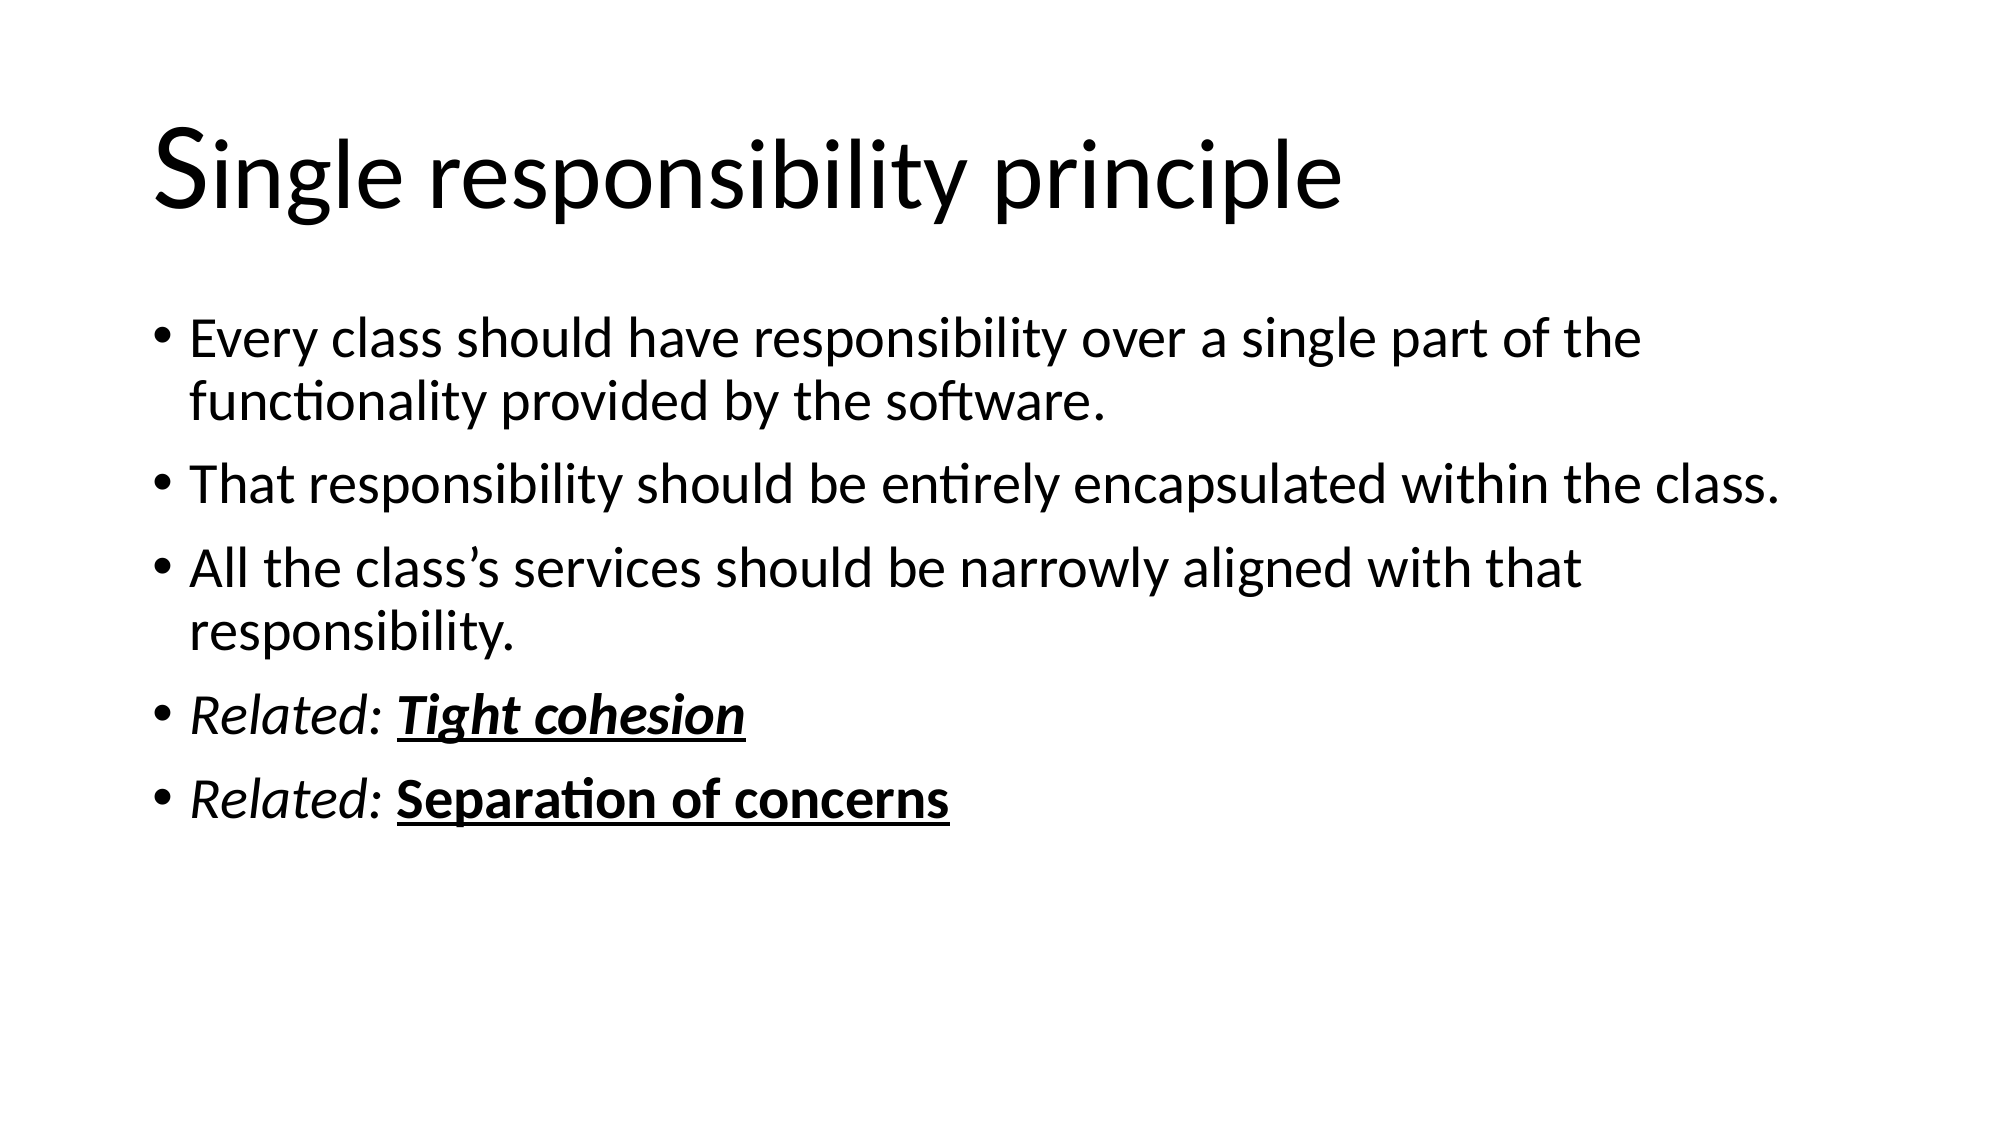

# Single responsibility principle
Every class should have responsibility over a single part of the functionality provided by the software.
That responsibility should be entirely encapsulated within the class.
All the class’s services should be narrowly aligned with that responsibility.
Related: Tight cohesion
Related: Separation of concerns